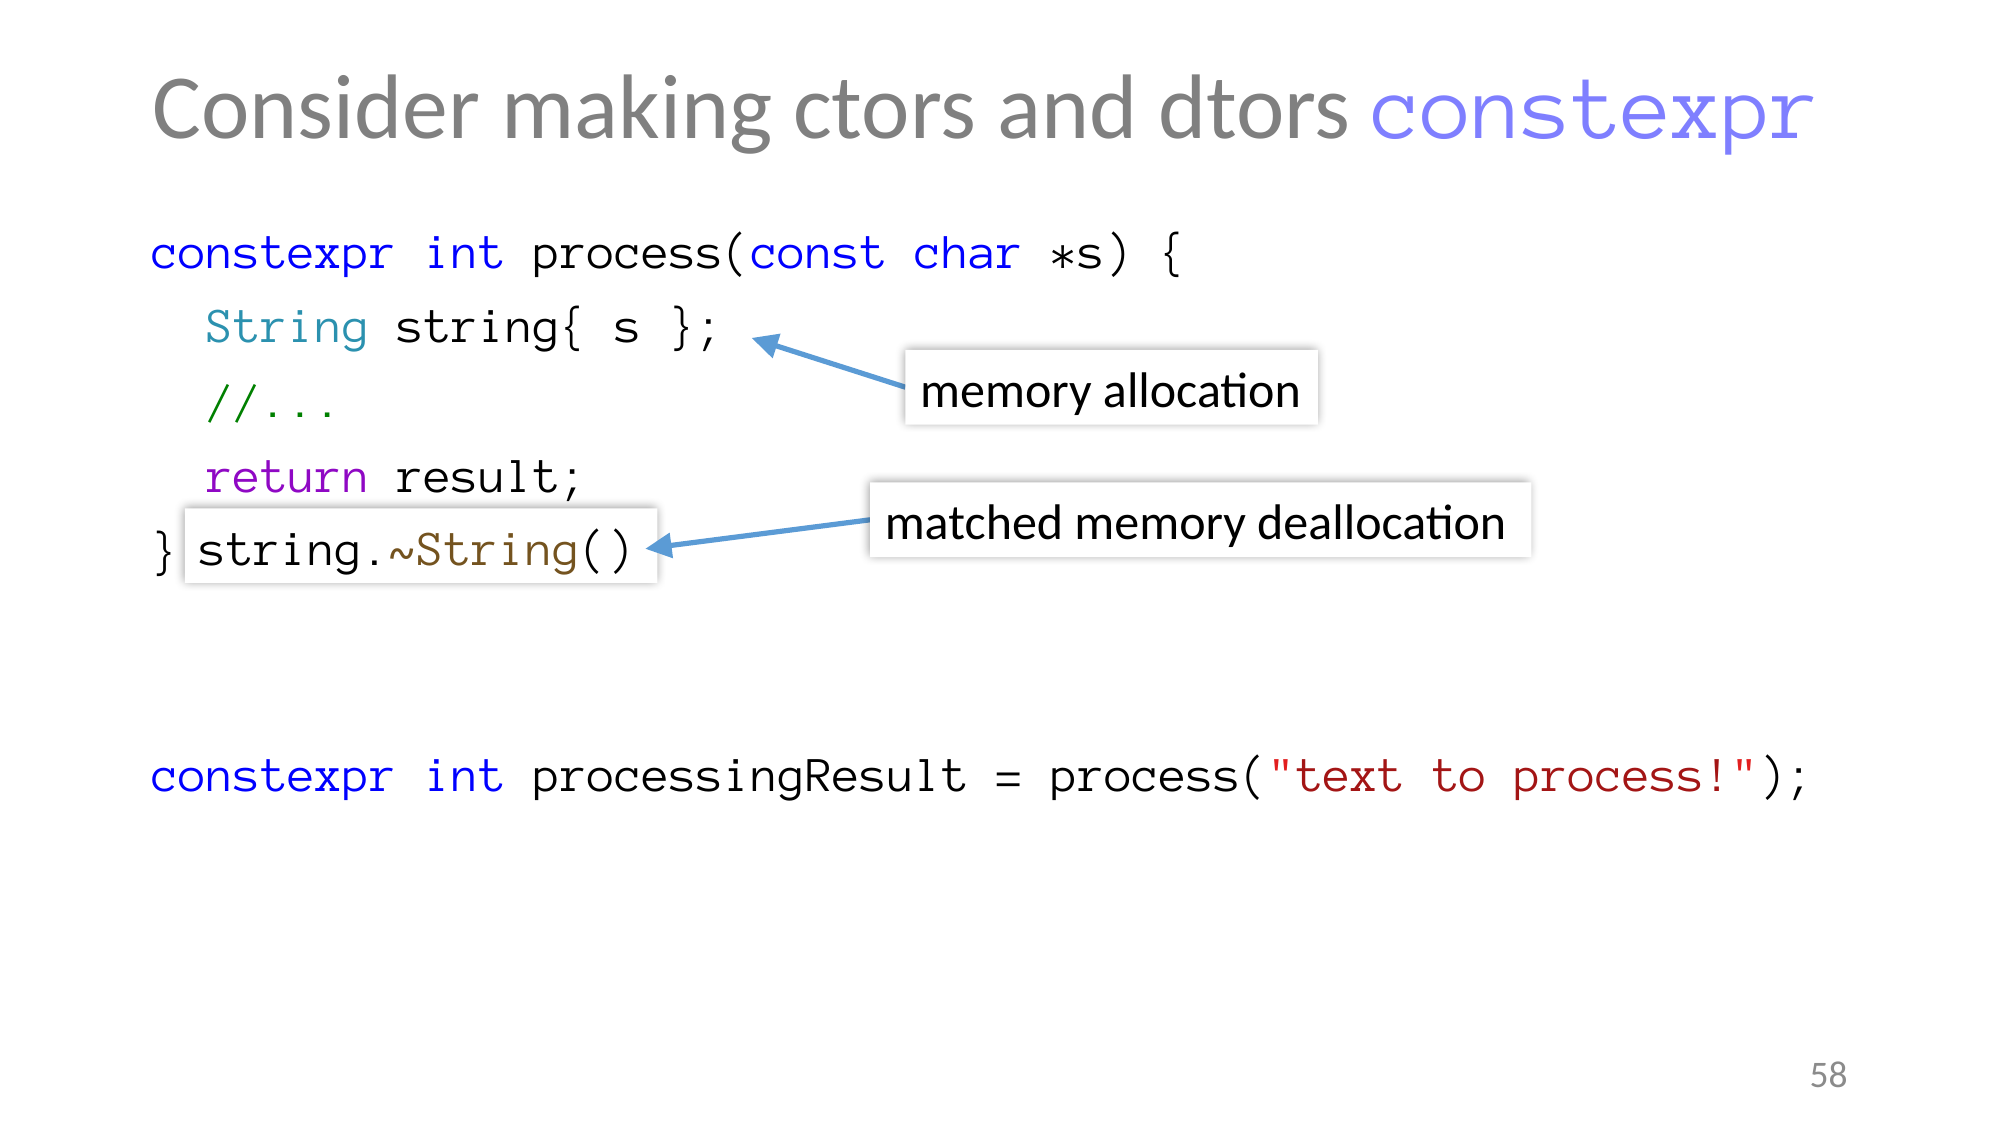

# Consider making ctors and dtors constexpr

constexpr int process(const char *s) {
  String string{ s };
  //...
  return result;
}

constexpr int processingResult = process("text to process!");
memory allocation
matched memory deallocation
string.~String()
58